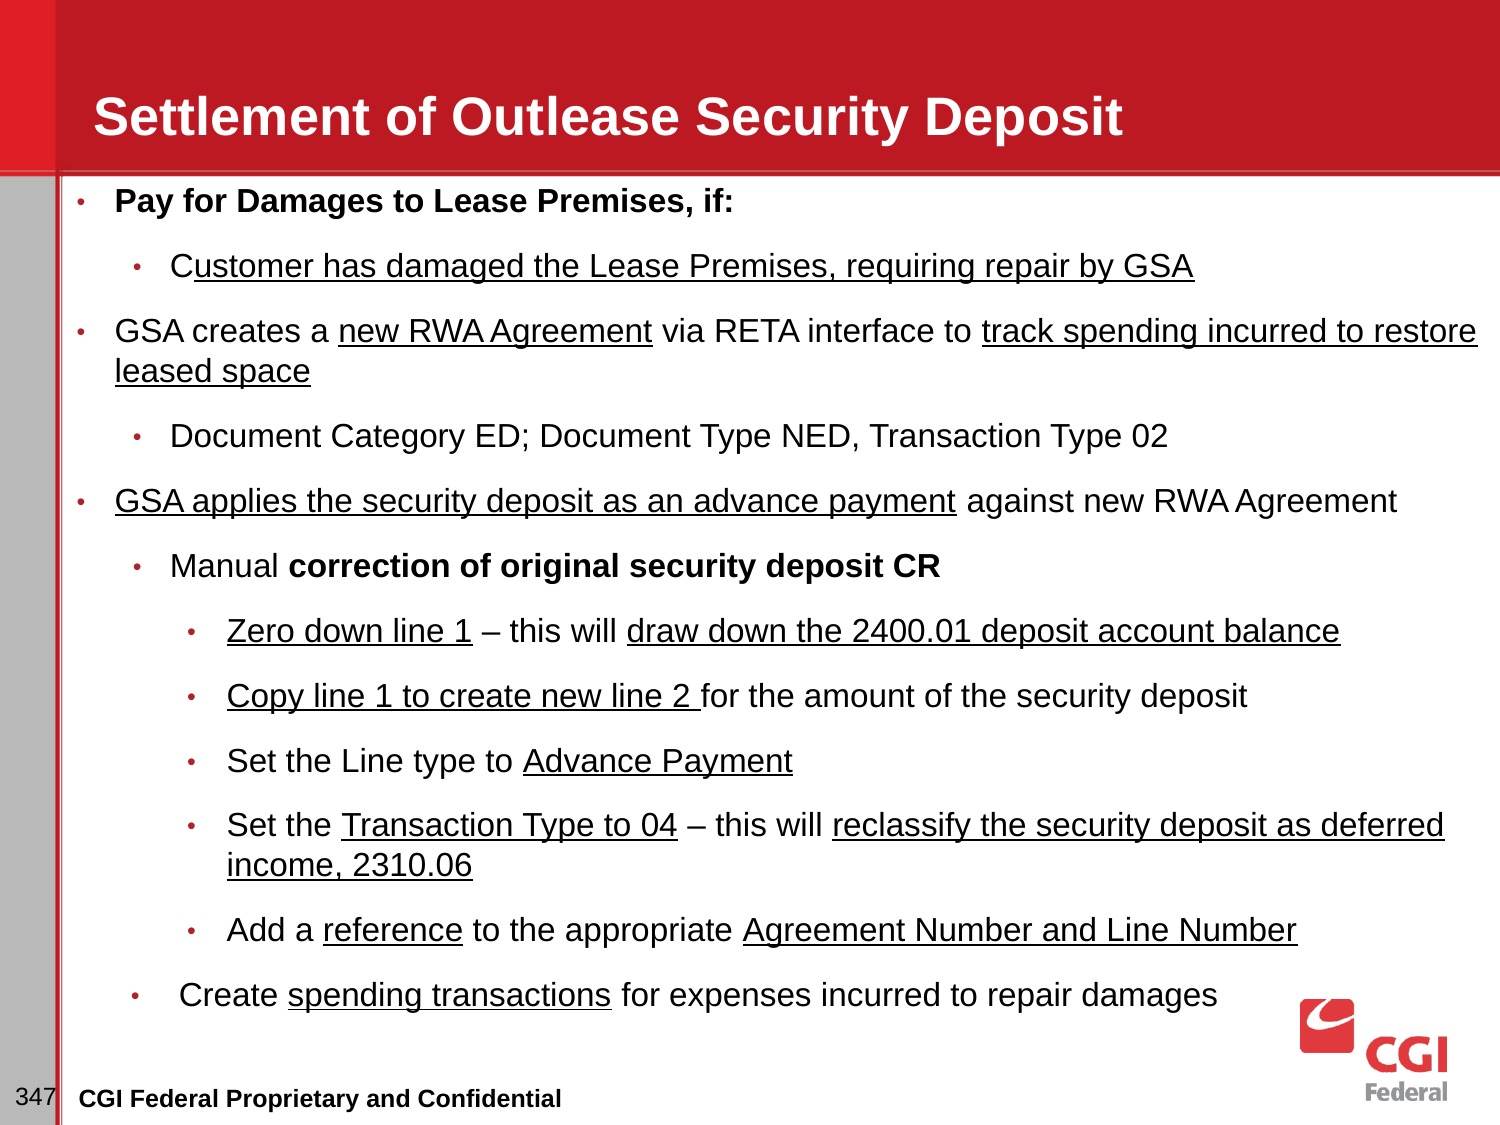

# Settlement of Outlease Security Deposit
Pay for Damages to Lease Premises, if:
Customer has damaged the Lease Premises, requiring repair by GSA
GSA creates a new RWA Agreement via RETA interface to track spending incurred to restore leased space
Document Category ED; Document Type NED, Transaction Type 02
GSA applies the security deposit as an advance payment against new RWA Agreement
Manual correction of original security deposit CR
Zero down line 1 – this will draw down the 2400.01 deposit account balance
Copy line 1 to create new line 2 for the amount of the security deposit
Set the Line type to Advance Payment
Set the Transaction Type to 04 – this will reclassify the security deposit as deferred income, 2310.06
Add a reference to the appropriate Agreement Number and Line Number
Create spending transactions for expenses incurred to repair damages

347
CGI Federal Proprietary and Confidential